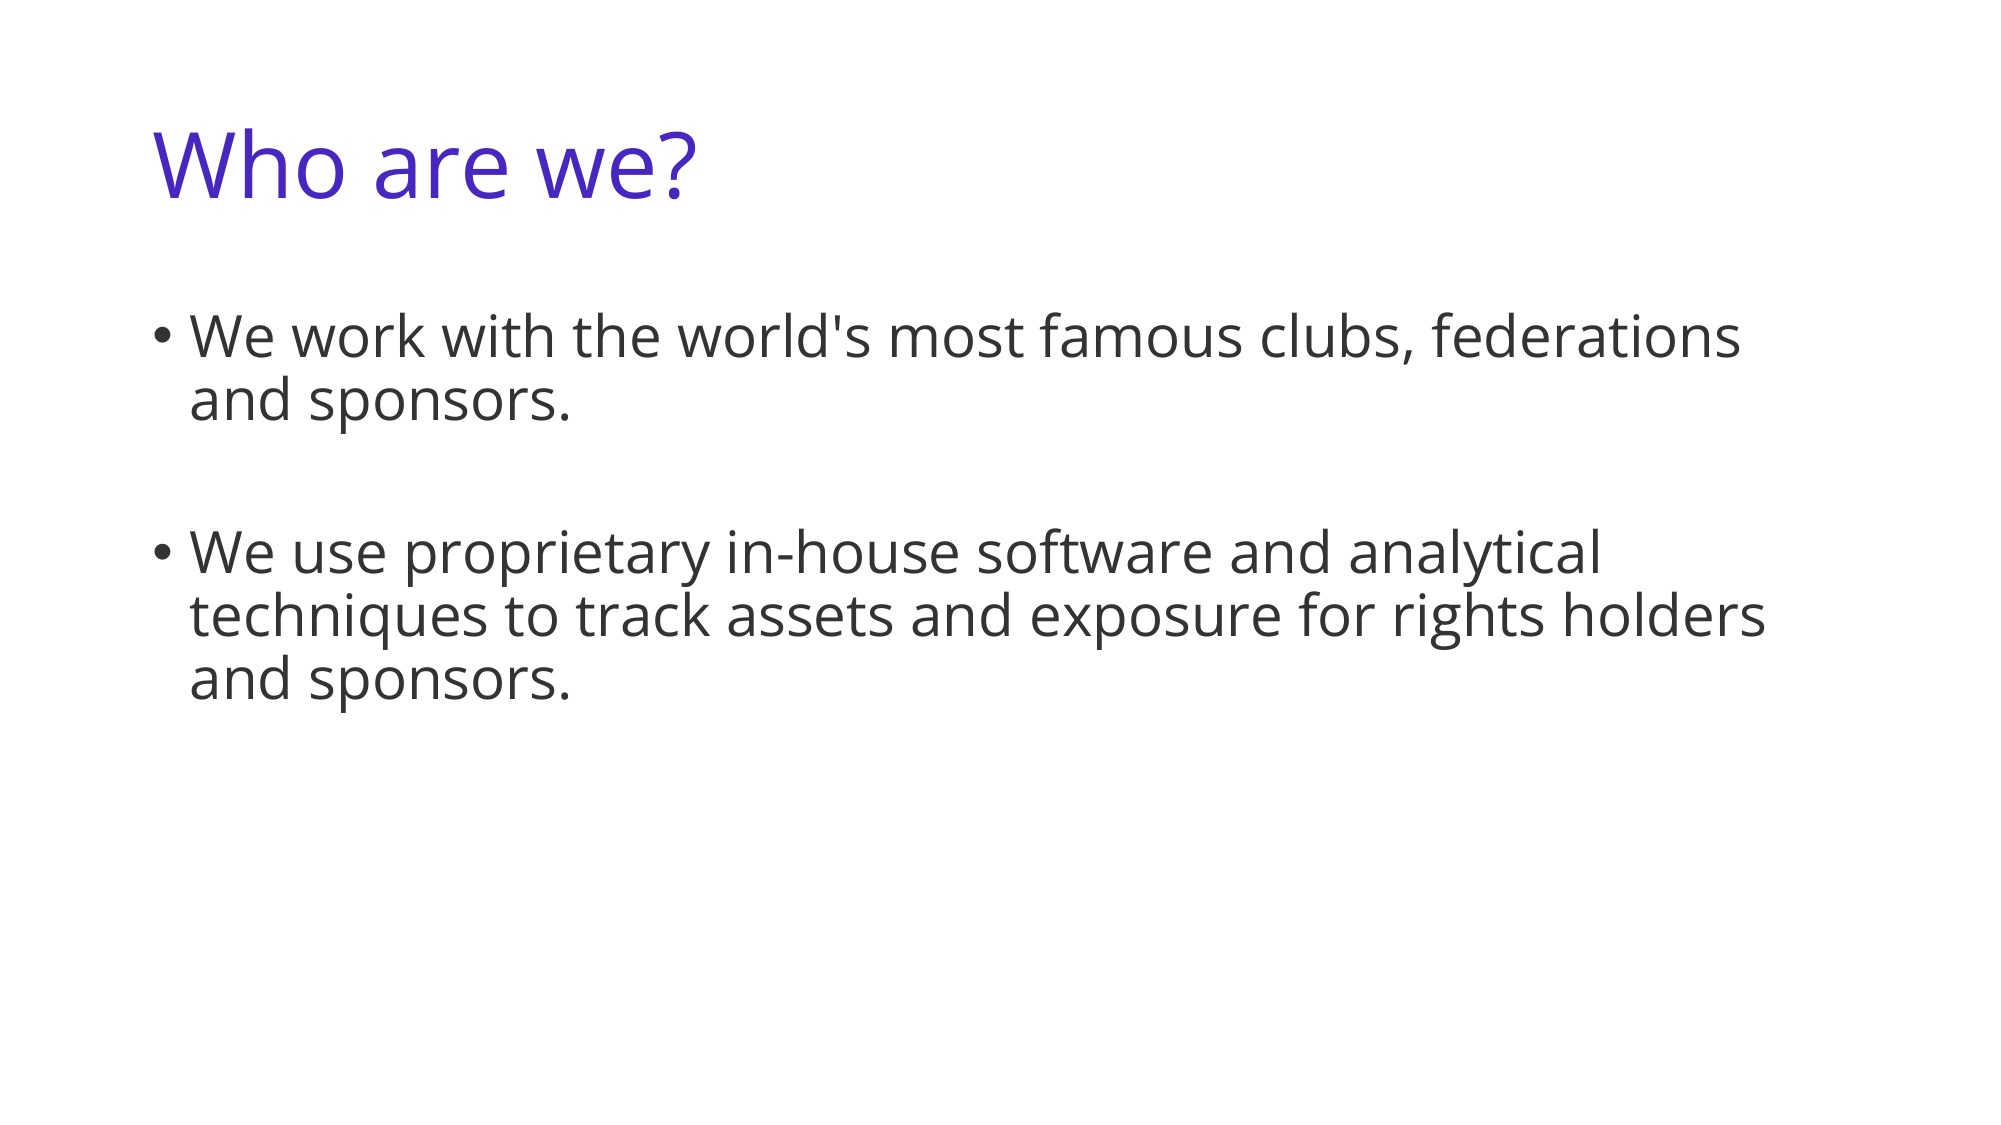

# Who are we?
We work with the world's most famous clubs, federations and sponsors.
We use proprietary in-house software and analytical techniques to track assets and exposure for rights holders and sponsors.